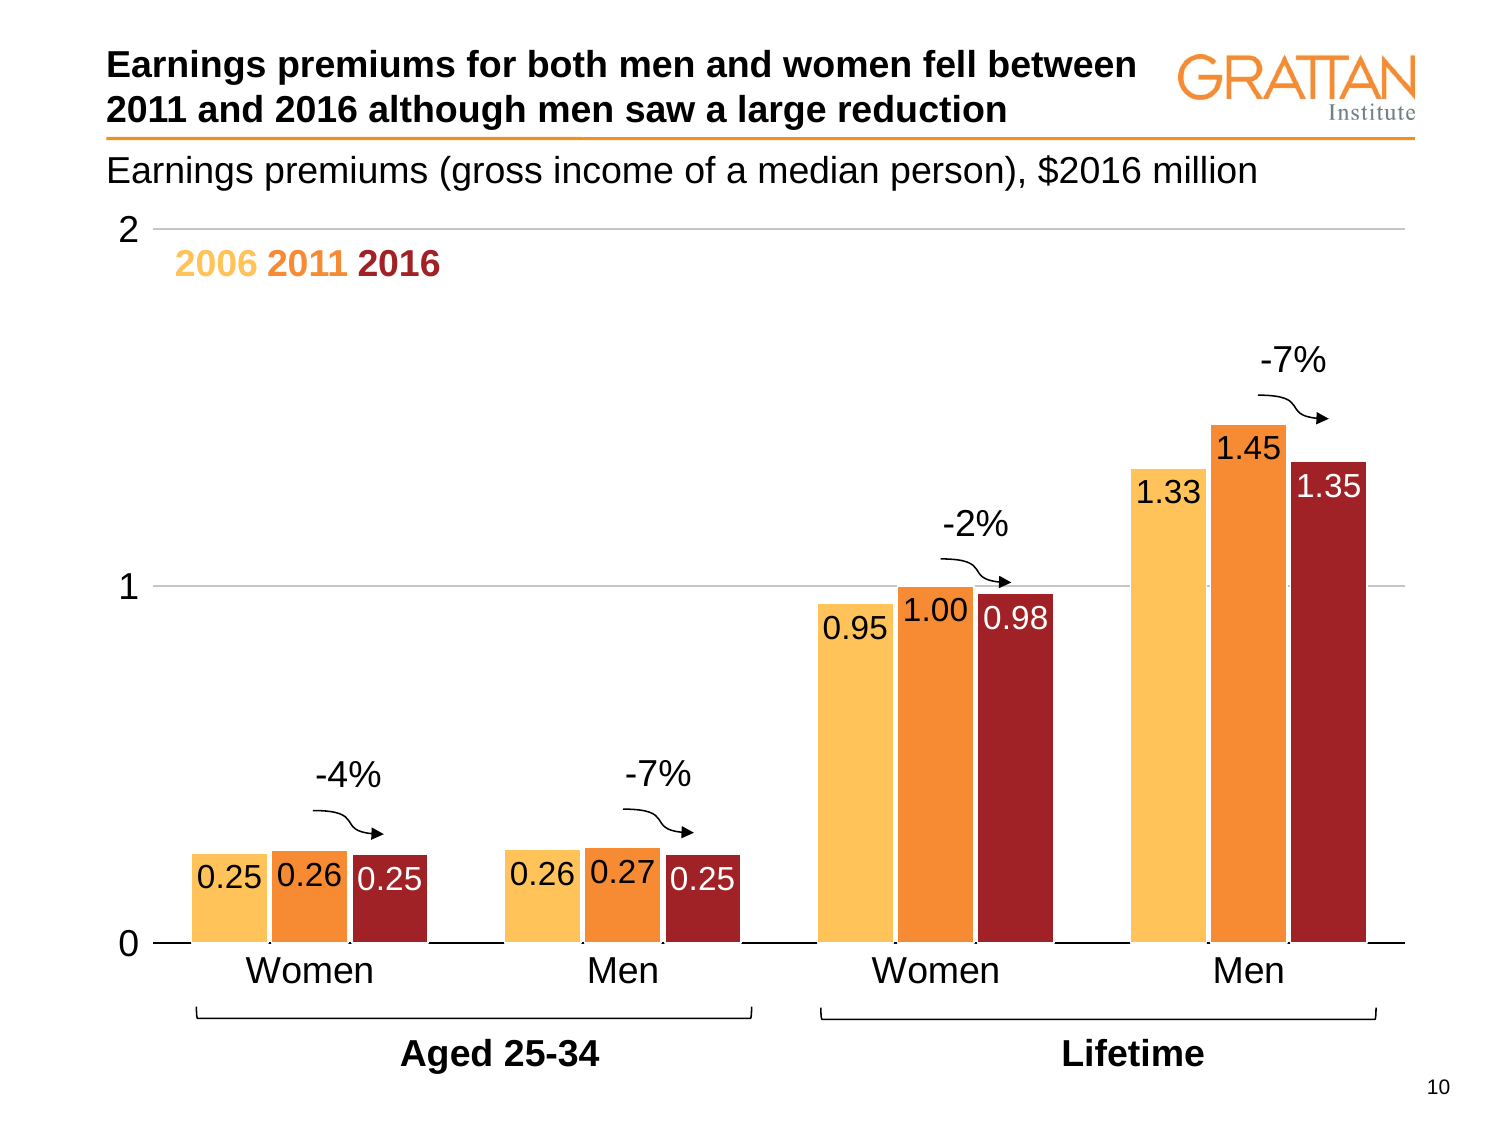

# Earnings premiums for both men and women fell between 2011 and 2016 although men saw a large reduction
Earnings premiums (gross income of a median person), $2016 million

### Chart

| Category | 2006 | 2011 | 2016 |
|---|---|---|---|
| Women | 0.2522722684678842 | 0.2594588089613966 | 0.2480994130714897 |
| Men | 0.2617168071534154 | 0.26767898628555065 | 0.24845381472751382 |
| Women | 0.9506198234848244 | 1.0002901748745359 | 0.9789502652575617 |
| Men | 1.3314183049627122 | 1.4531608554899478 | 1.3495763829684626 |
2006
2011
2016
-7%
-2%

-7%
-4%
Aged 25-34
Lifetime